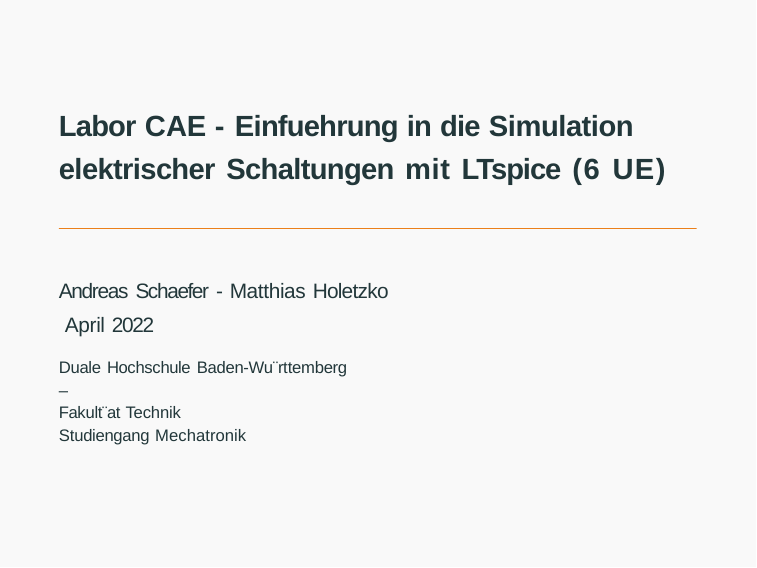

# Labor CAE - Einfuehrung in die Simulation  elektrischer Schaltungen mit LTspice (6 UE)

Andreas Schaefer - Matthias Holetzko  April 2022

Duale Hochschule Baden-Wu¨rttemberg
–
Fakult¨at Technik  Studiengang Mechatronik